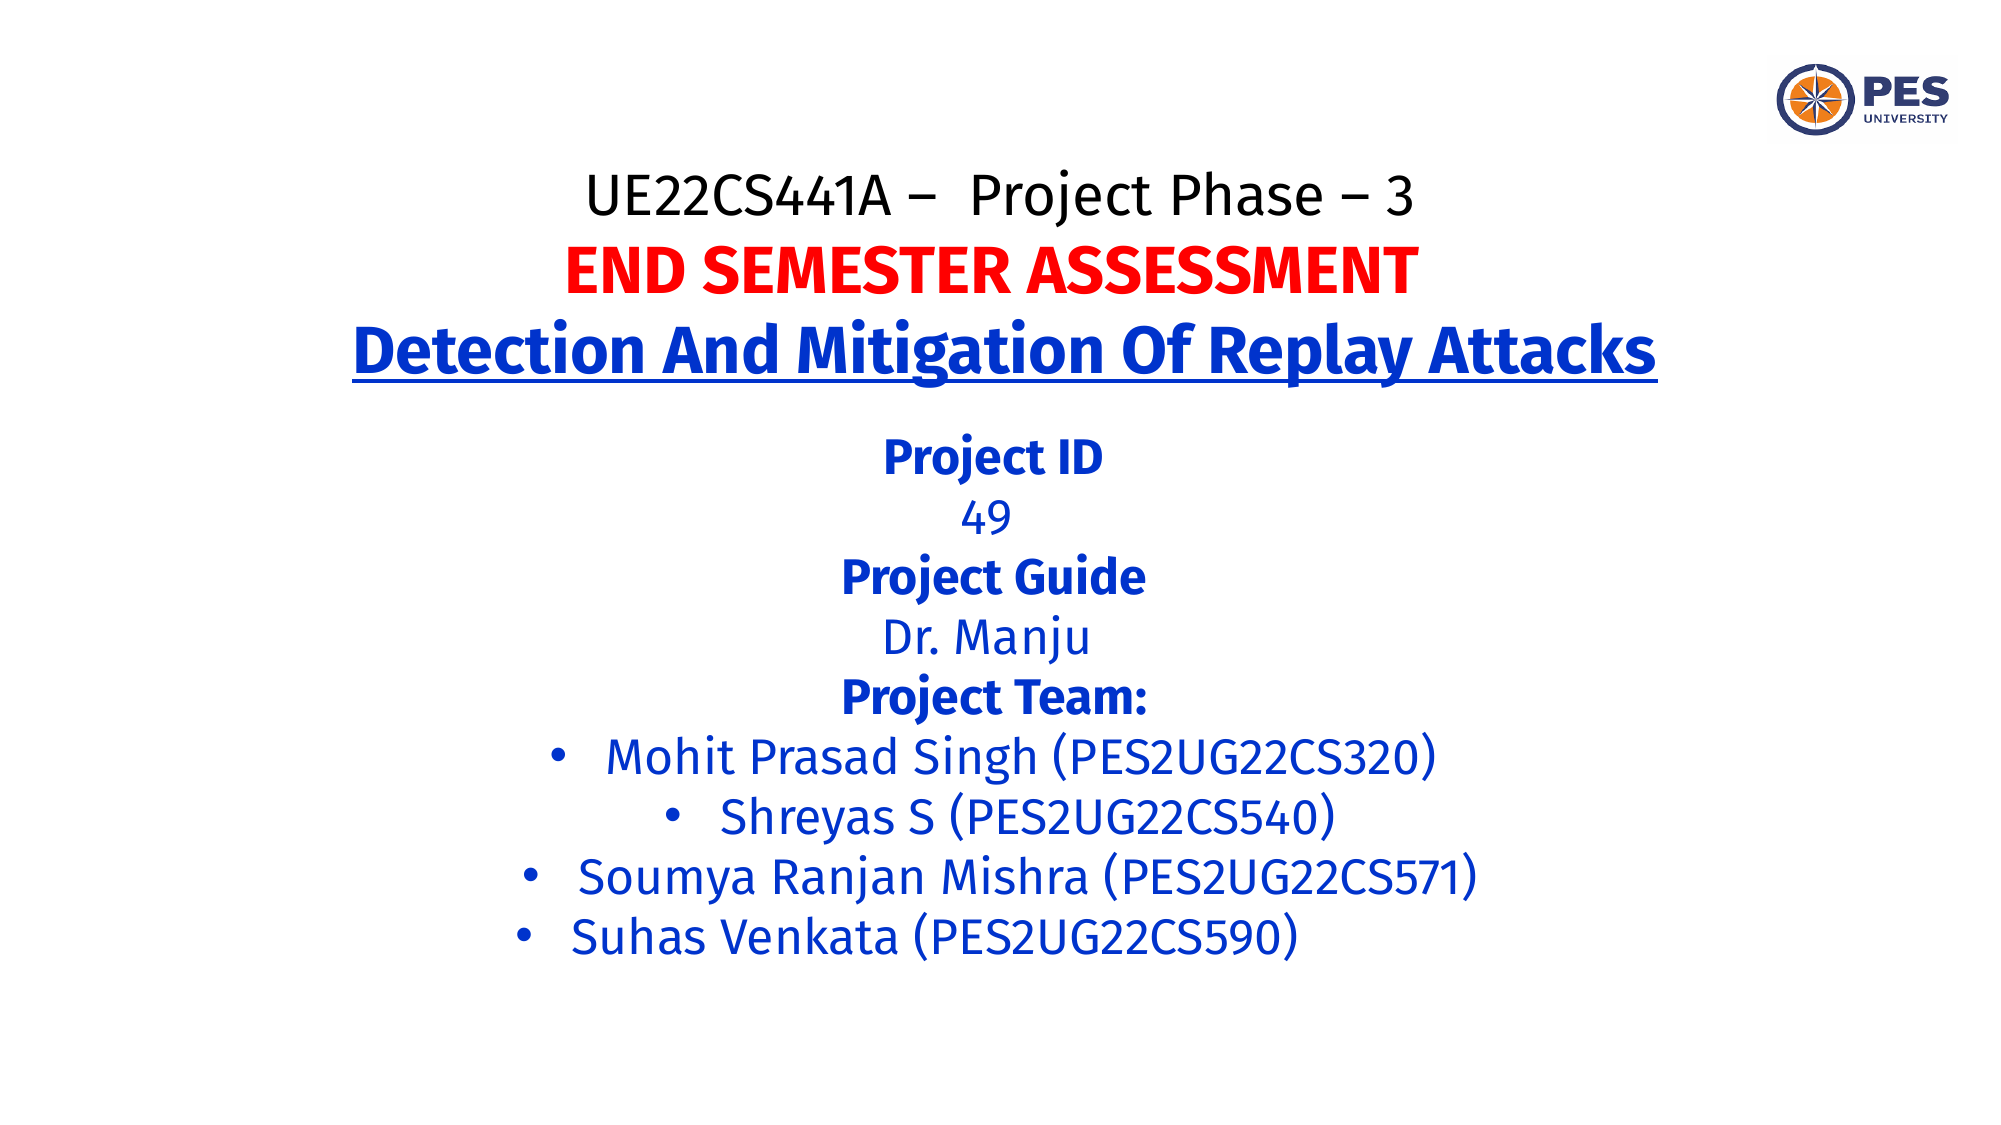

UE22CS441A –  Project Phase – 3
END SEMESTER ASSESSMENT
Detection And Mitigation Of Replay Attacks
Project ID
49
Project Guide
Dr. Manju
Project Team:
Mohit Prasad Singh (PES2UG22CS320)
Shreyas S (PES2UG22CS540)
Soumya Ranjan Mishra (PES2UG22CS571)
Suhas Venkata (PES2UG22CS590)